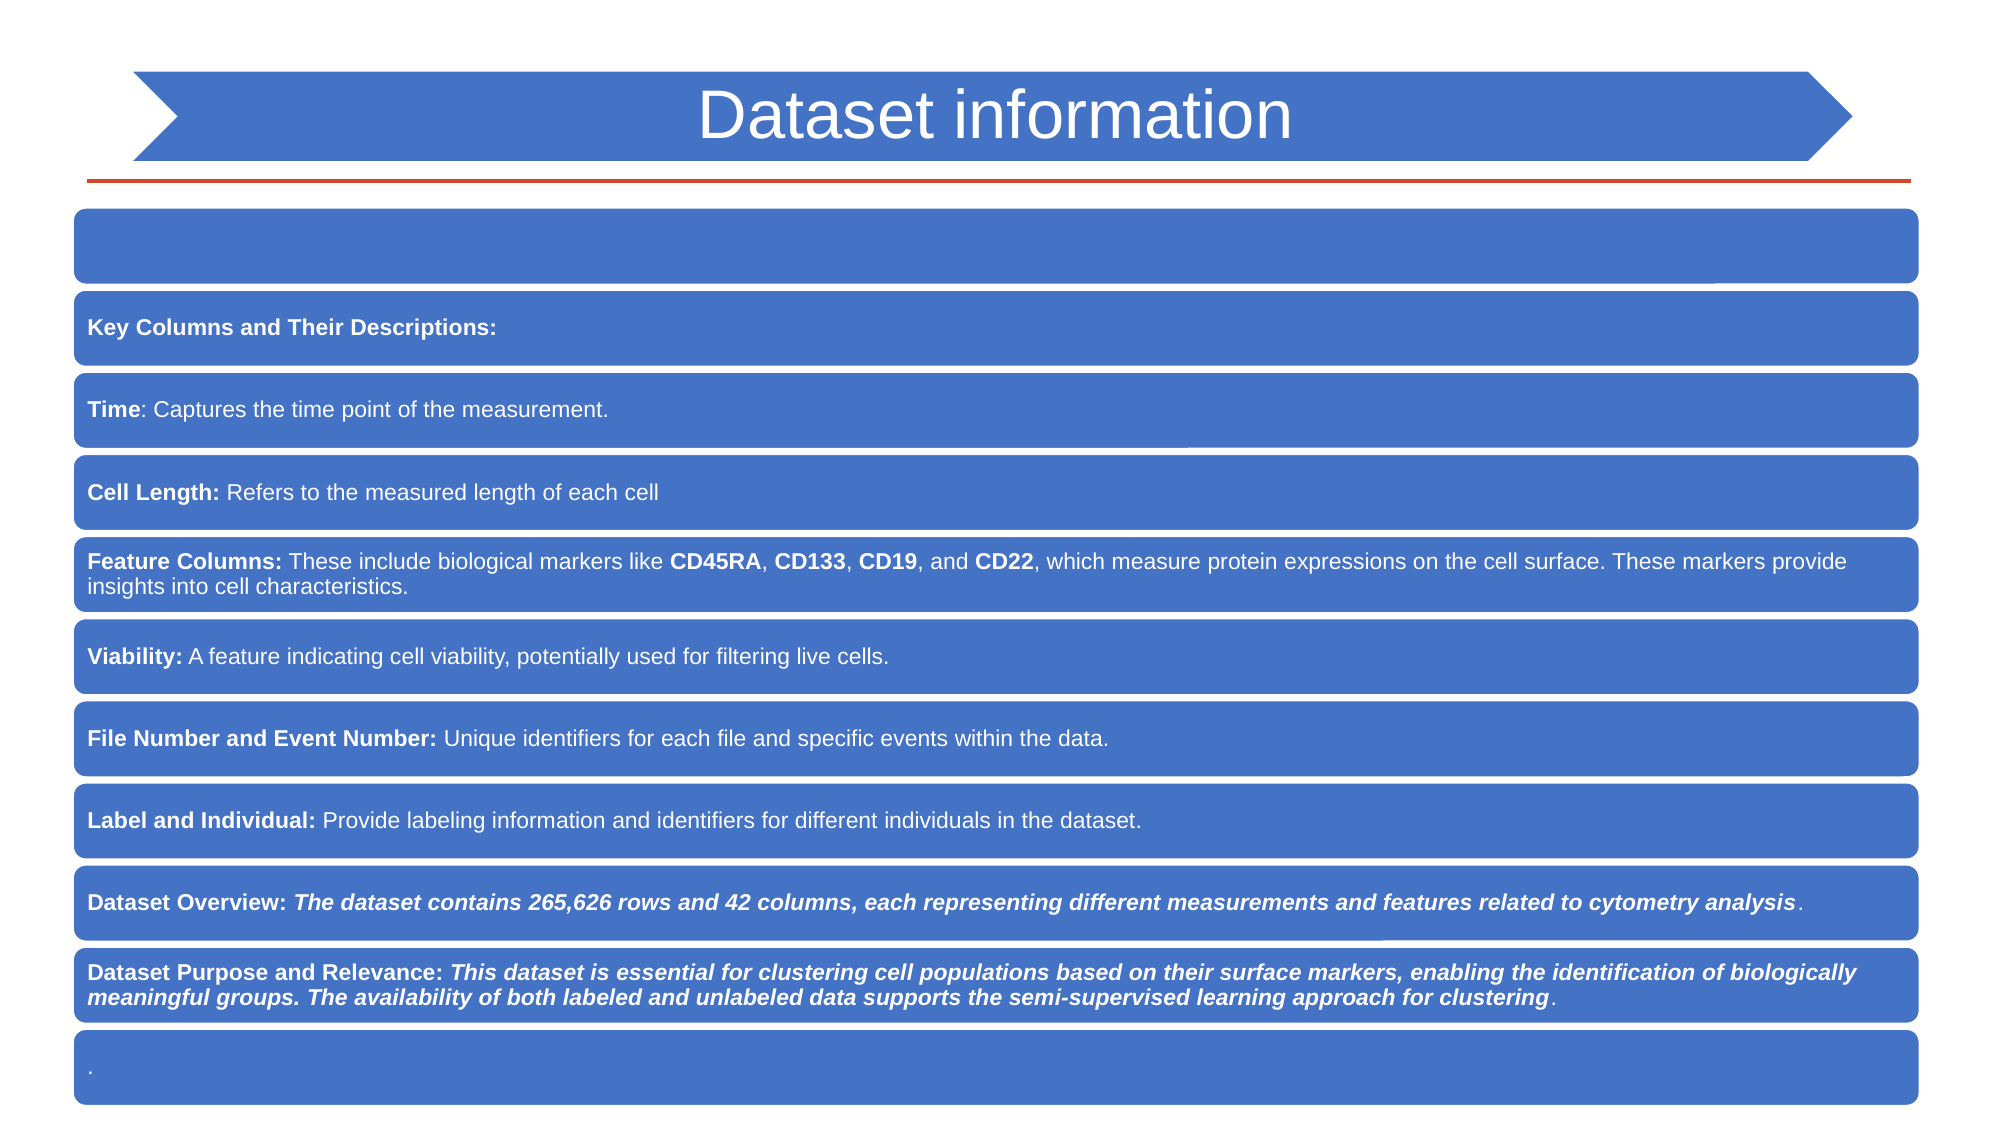

Dataset information

Key Columns and Their Descriptions:
Time: Captures the time point of the measurement.
Cell Length: Refers to the measured length of each cell
Feature Columns: These include biological markers like CD45RA, CD133, CD19, and CD22, which measure protein expressions on the cell surface. These markers provide insights into cell characteristics.
Viability: A feature indicating cell viability, potentially used for filtering live cells.
File Number and Event Number: Unique identifiers for each file and specific events within the data.
Label and Individual: Provide labeling information and identifiers for different individuals in the dataset.
Dataset Overview: The dataset contains 265,626 rows and 42 columns, each representing different measurements and features related to cytometry analysis.
Dataset Purpose and Relevance: This dataset is essential for clustering cell populations based on their surface markers, enabling the identification of biologically meaningful groups. The availability of both labeled and unlabeled data supports the semi-supervised learning approach for clustering.
.